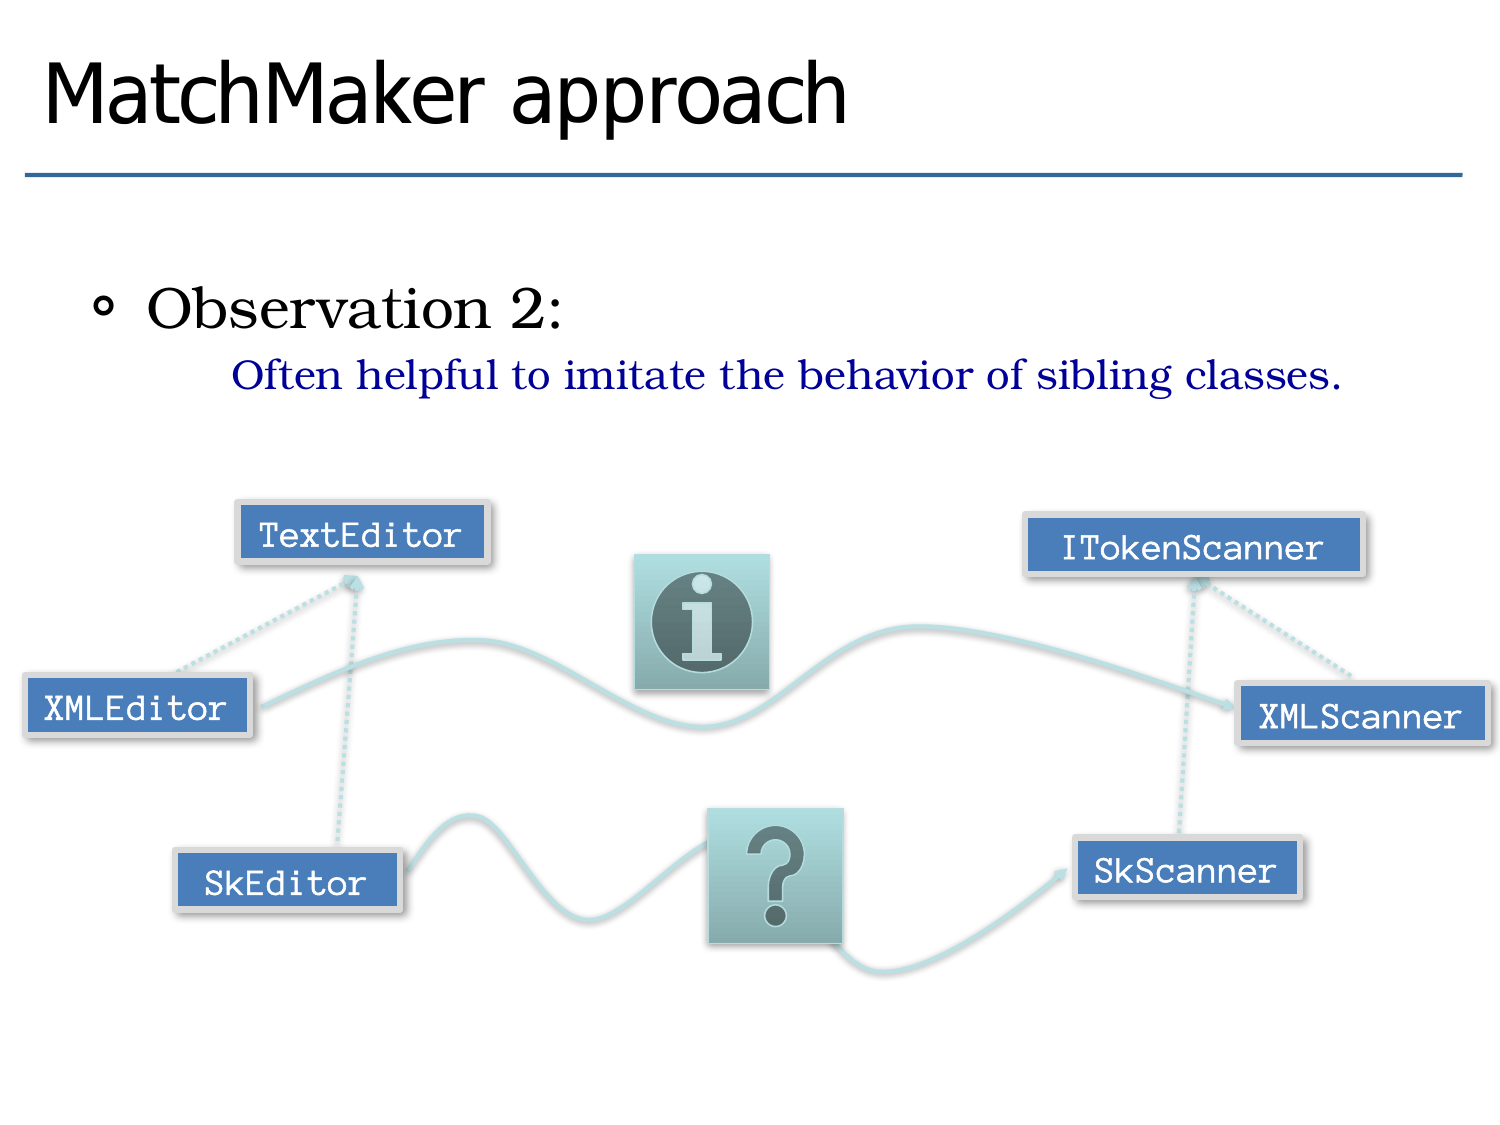

# MatchMaker approach
Observation 2:
Often helpful to imitate the behavior of sibling classes.

TextEditor
ITokenScanner

XMLEditor
XMLScanner

SkScanner
SkEditor